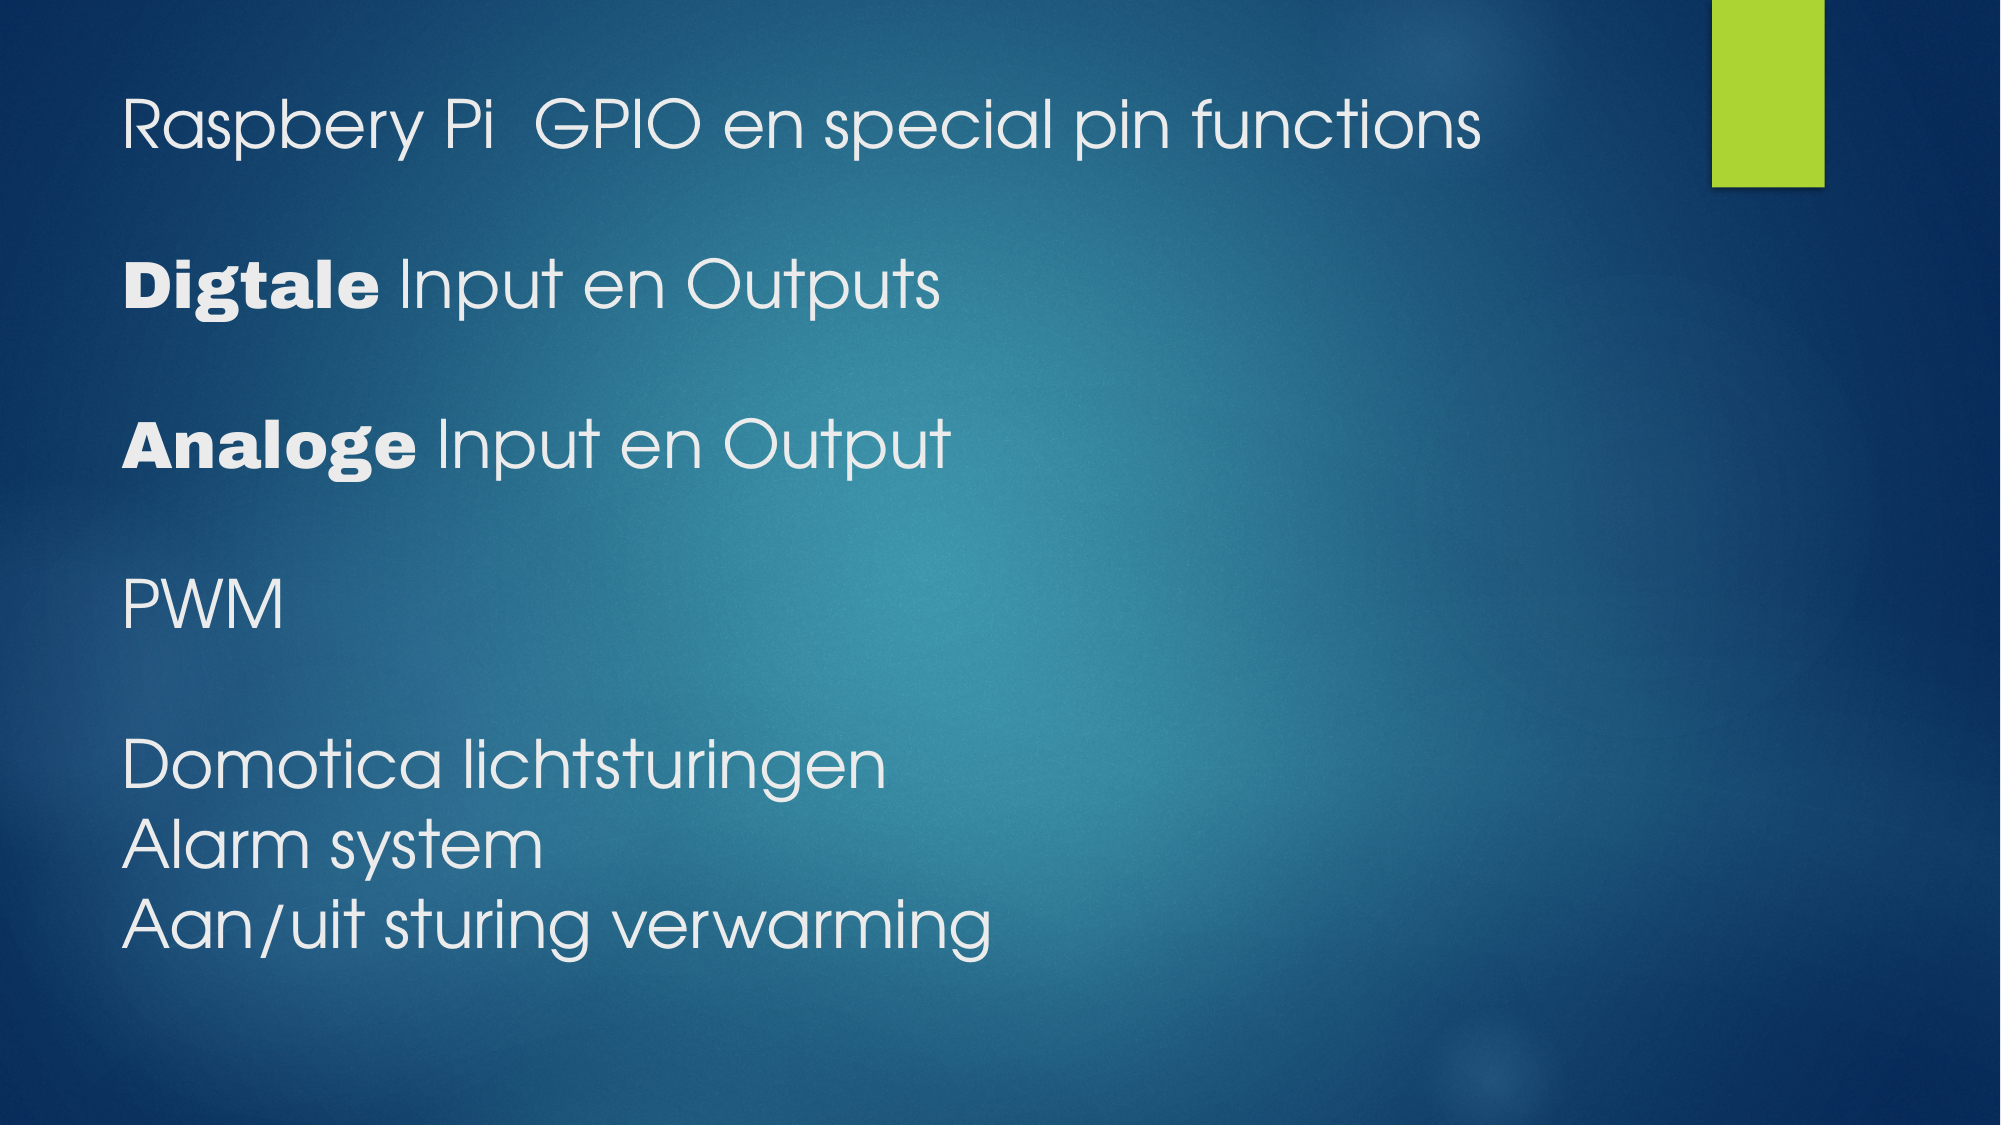

# Raspbery Pi  GPIO en special pin functions Digtale Input en Outputs Analoge Input en Output PWM Domotica lichtsturingen Alarm system Aan/uit sturing verwarming